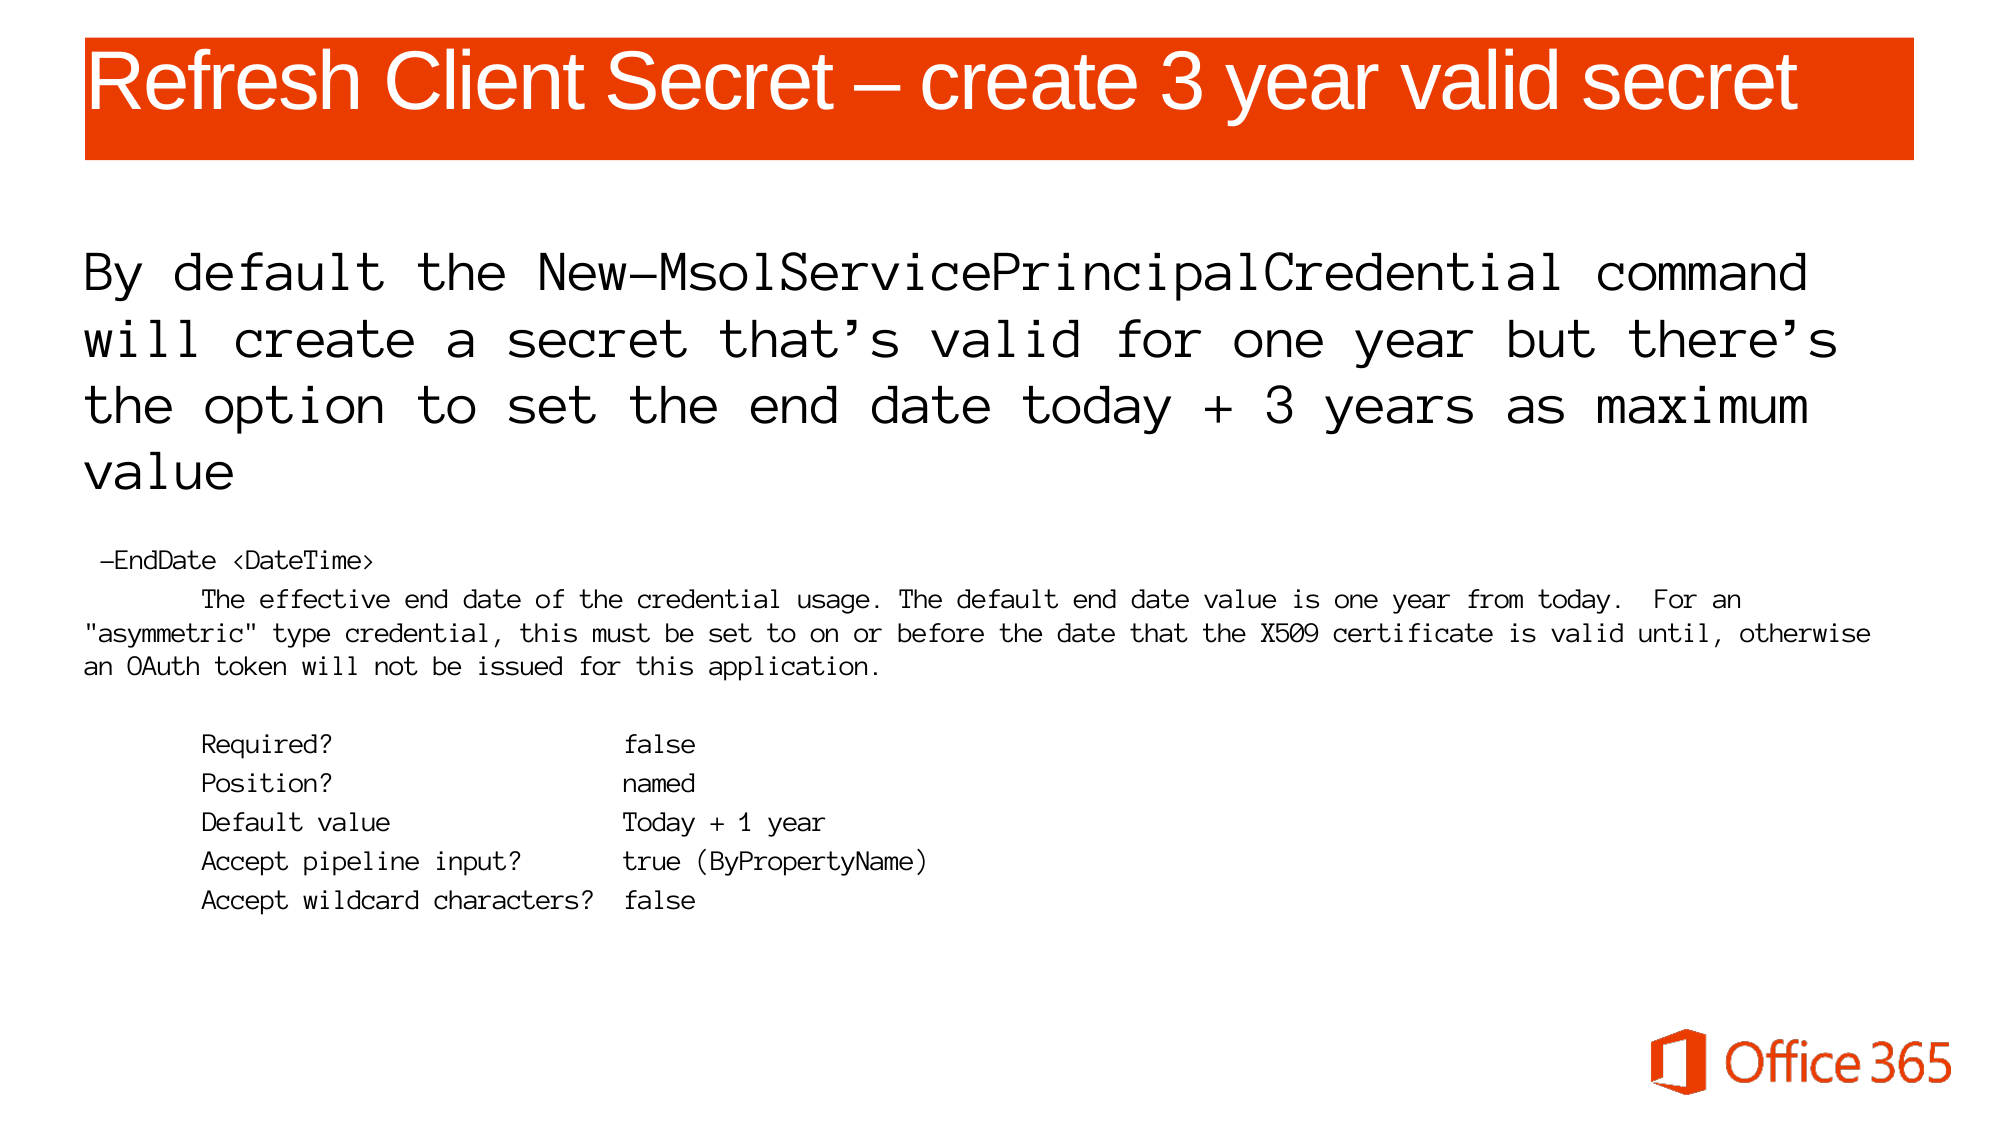

# Refresh Client Secret – create 3 year valid secret
By default the New-MsolServicePrincipalCredential command will create a secret that’s valid for one year but there’s the option to set the end date today + 3 years as maximum value
 -EndDate <DateTime>
        The effective end date of the credential usage. The default end date value is one year from today.  For an "asymmetric" type credential, this must be set to on or before the date that the X509 certificate is valid until, otherwise an OAuth token will not be issued for this application.

        Required?                    false
        Position?                    named
        Default value                Today + 1 year
        Accept pipeline input?       true (ByPropertyName)
        Accept wildcard characters?  false